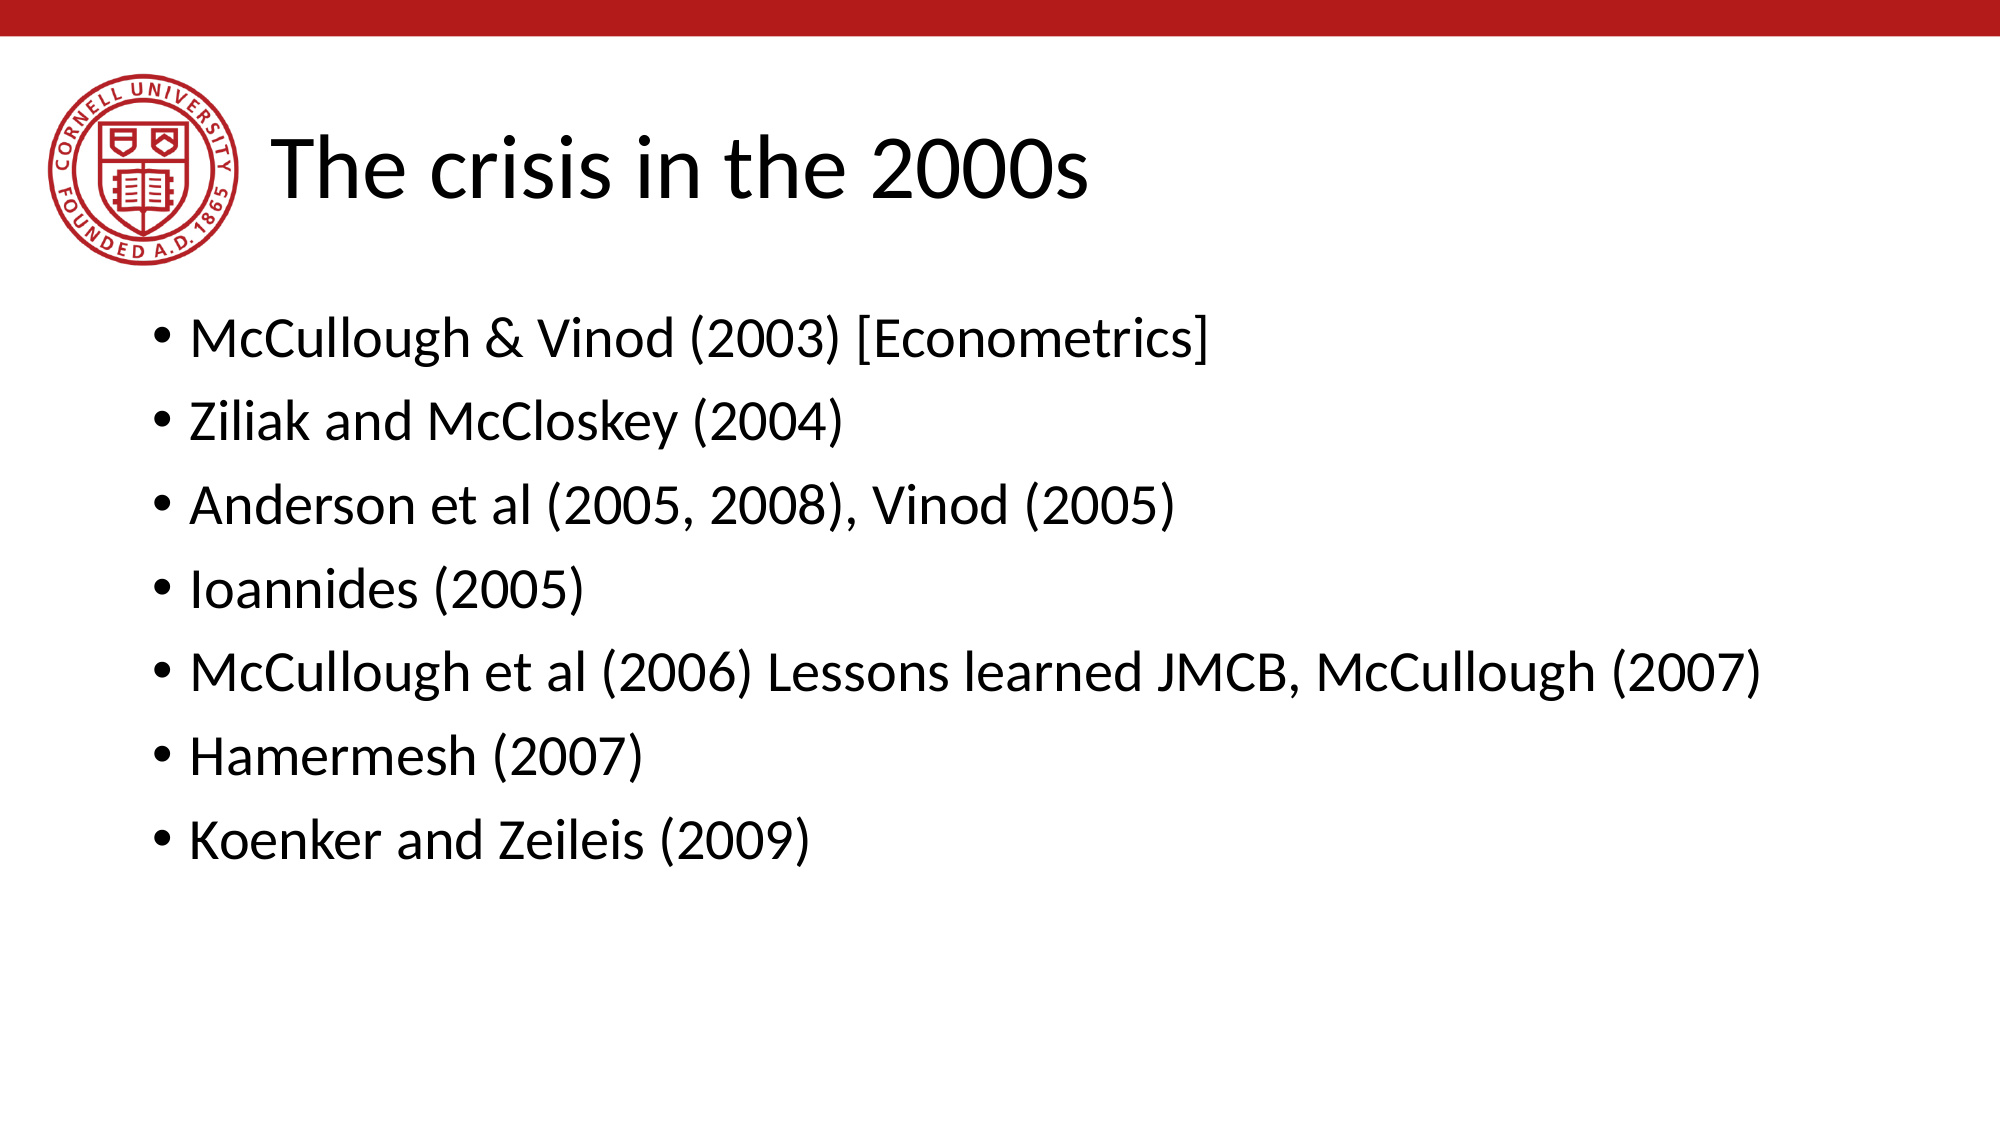

# The crisis in the 2000s
McCullough & Vinod (2003) [Econometrics]
Ziliak and McCloskey (2004)
Anderson et al (2005, 2008), Vinod (2005)
Ioannides (2005)
McCullough et al (2006) Lessons learned JMCB, McCullough (2007)
Hamermesh (2007)
Koenker and Zeileis (2009)